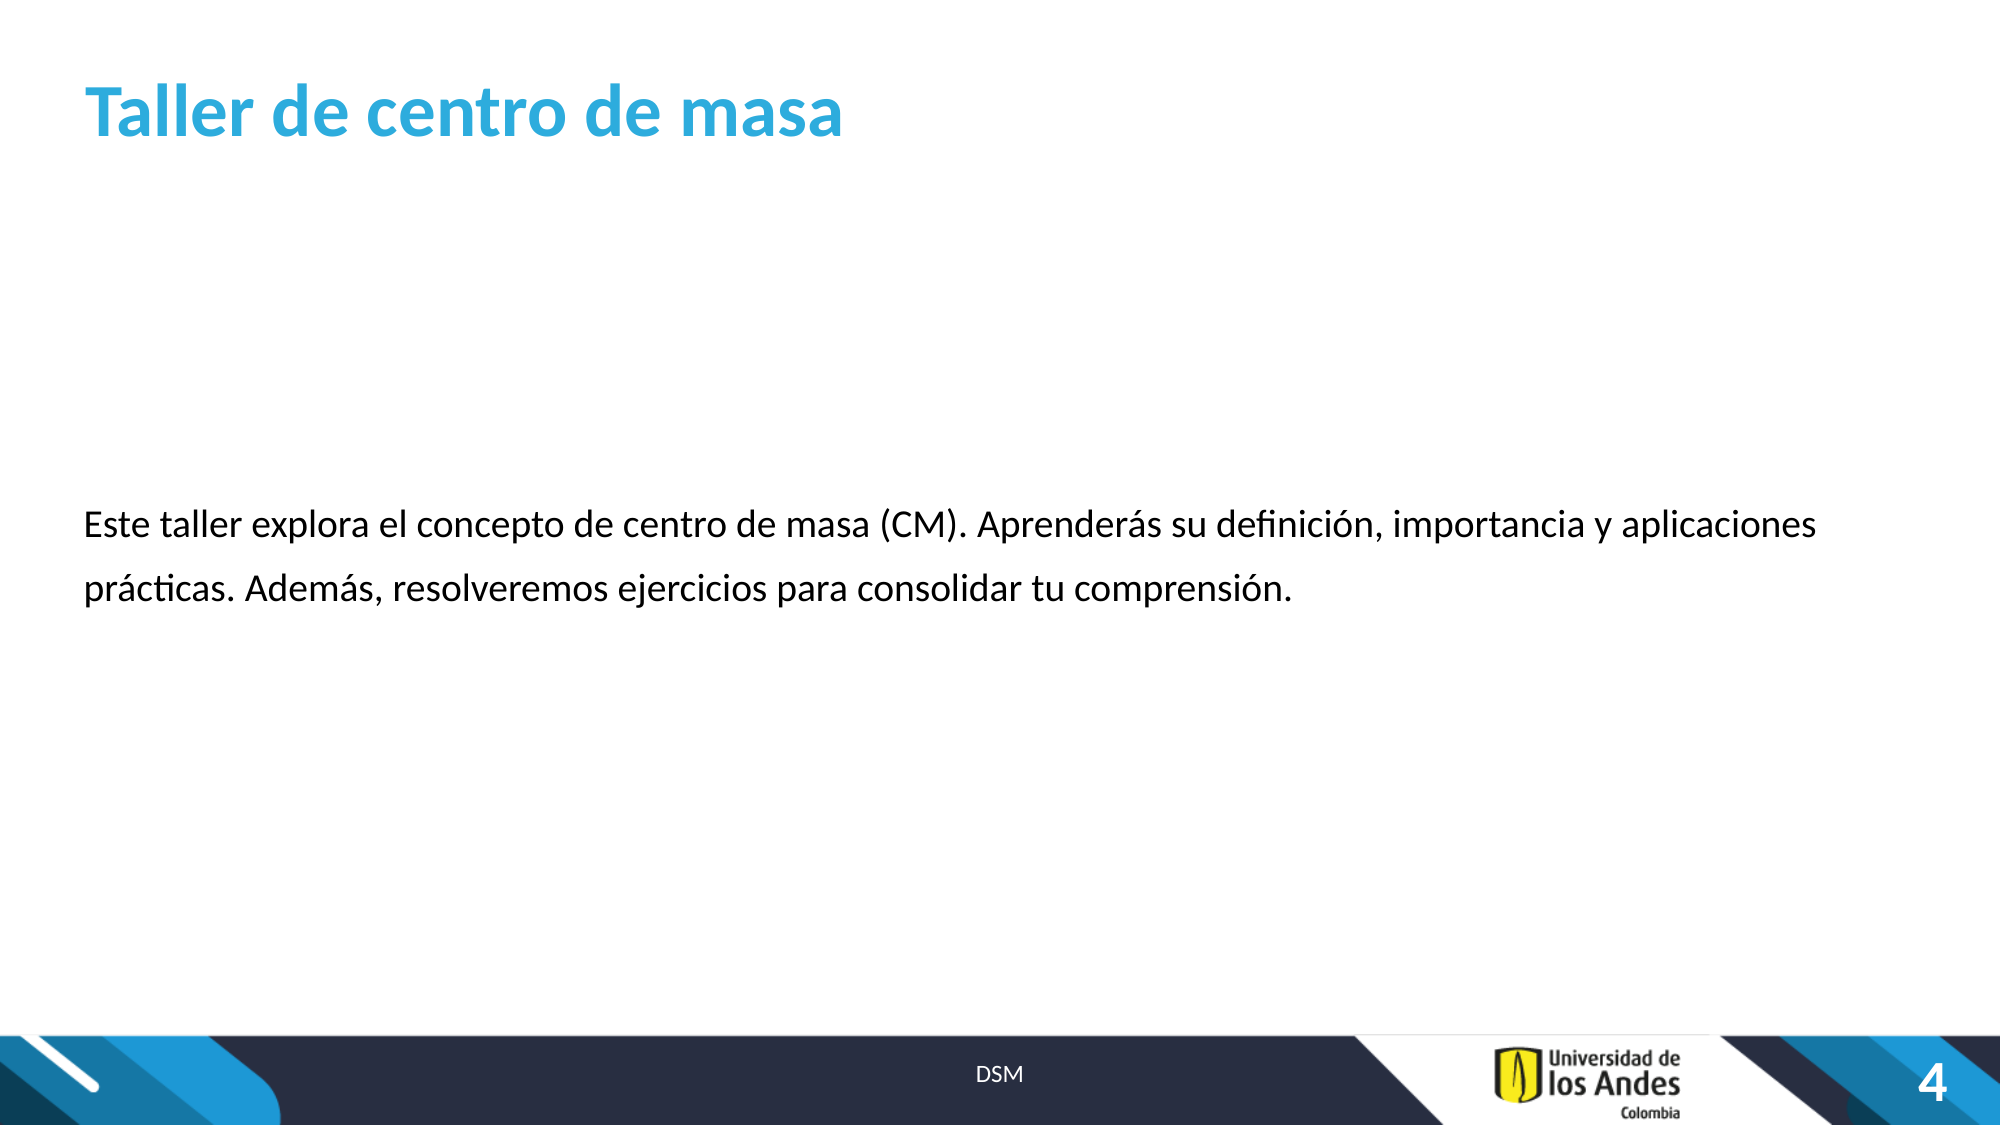

# Taller de centro de masa
Este taller explora el concepto de centro de masa (CM). Aprenderás su definición, importancia y aplicaciones prácticas. Además, resolveremos ejercicios para consolidar tu comprensión.
DSM
4